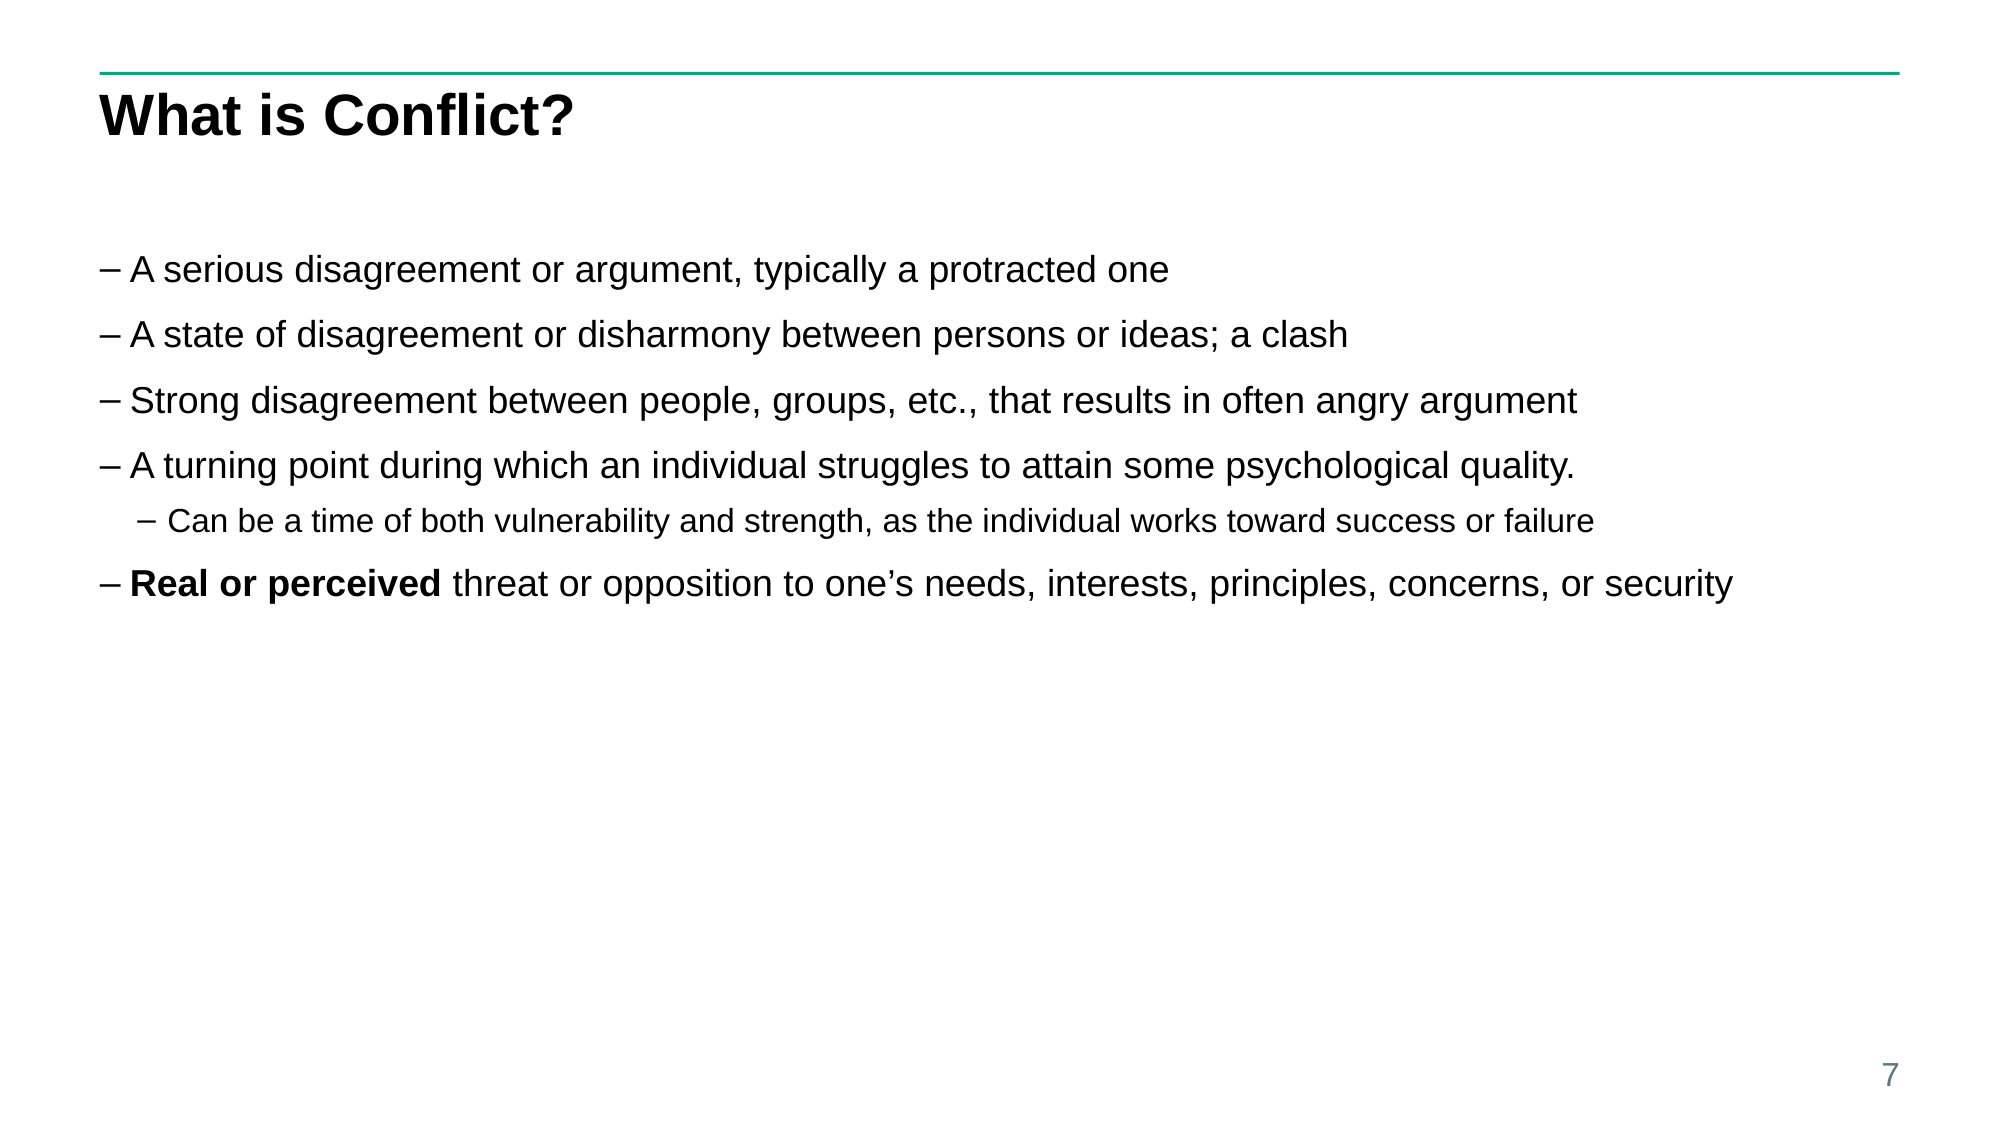

# What is Conflict?
A serious disagreement or argument, typically a protracted one
A state of disagreement or disharmony between persons or ideas; a clash
Strong disagreement between people, groups, etc., that results in often angry argument
A turning point during which an individual struggles to attain some psychological quality.
Can be a time of both vulnerability and strength, as the individual works toward success or failure
Real or perceived threat or opposition to one’s needs, interests, principles, concerns, or security
7